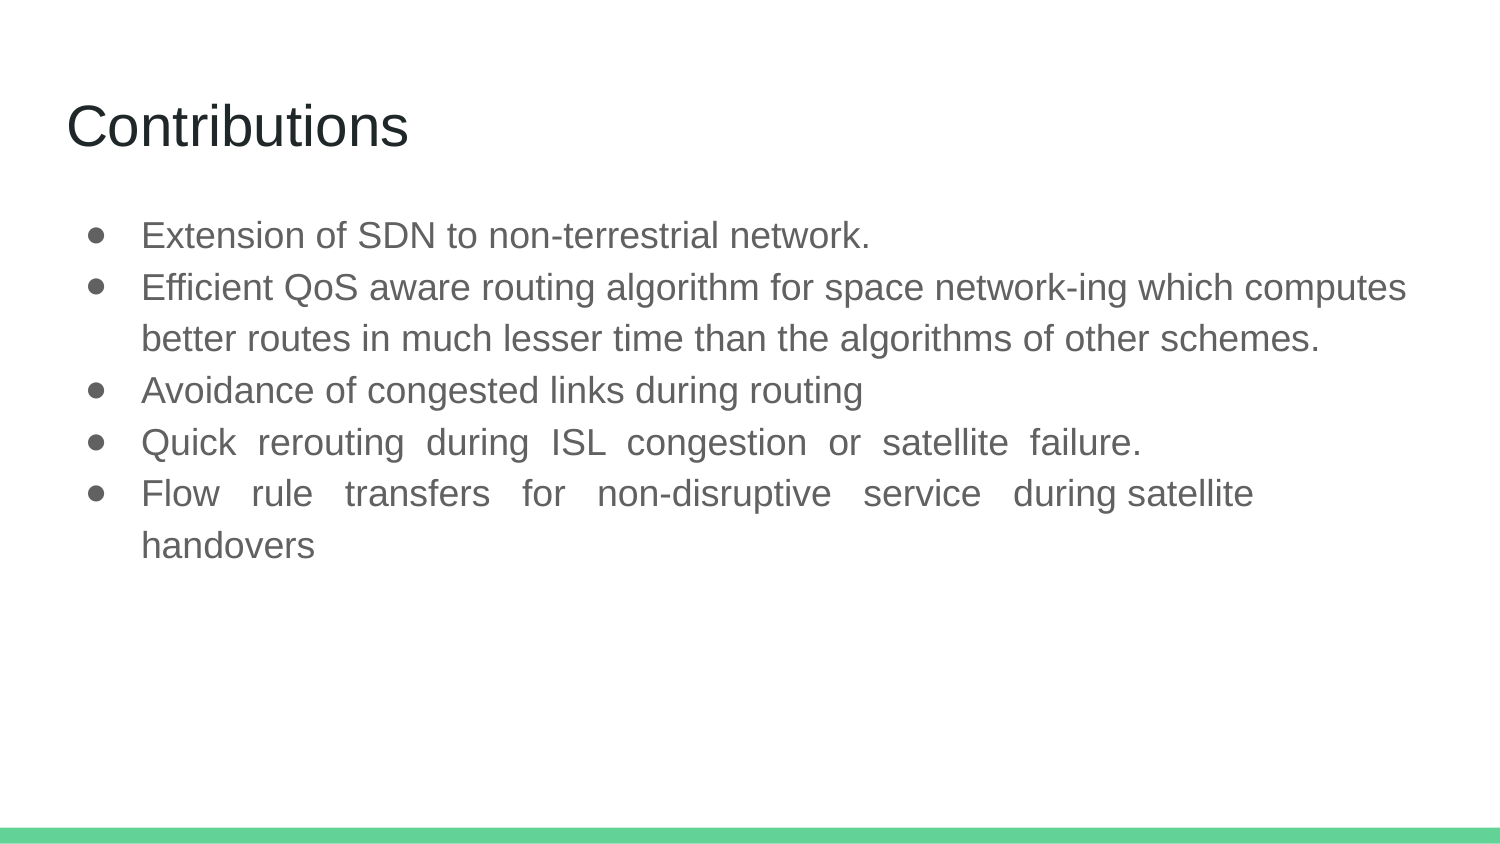

# Contributions
Extension of SDN to non-terrestrial network.
Efficient QoS aware routing algorithm for space network-ing which computes better routes in much lesser time than the algorithms of other schemes.
Avoidance of congested links during routing
Quick  rerouting  during  ISL  congestion  or  satellite  failure.
Flow   rule   transfers   for   non-disruptive   service   during satellite handovers